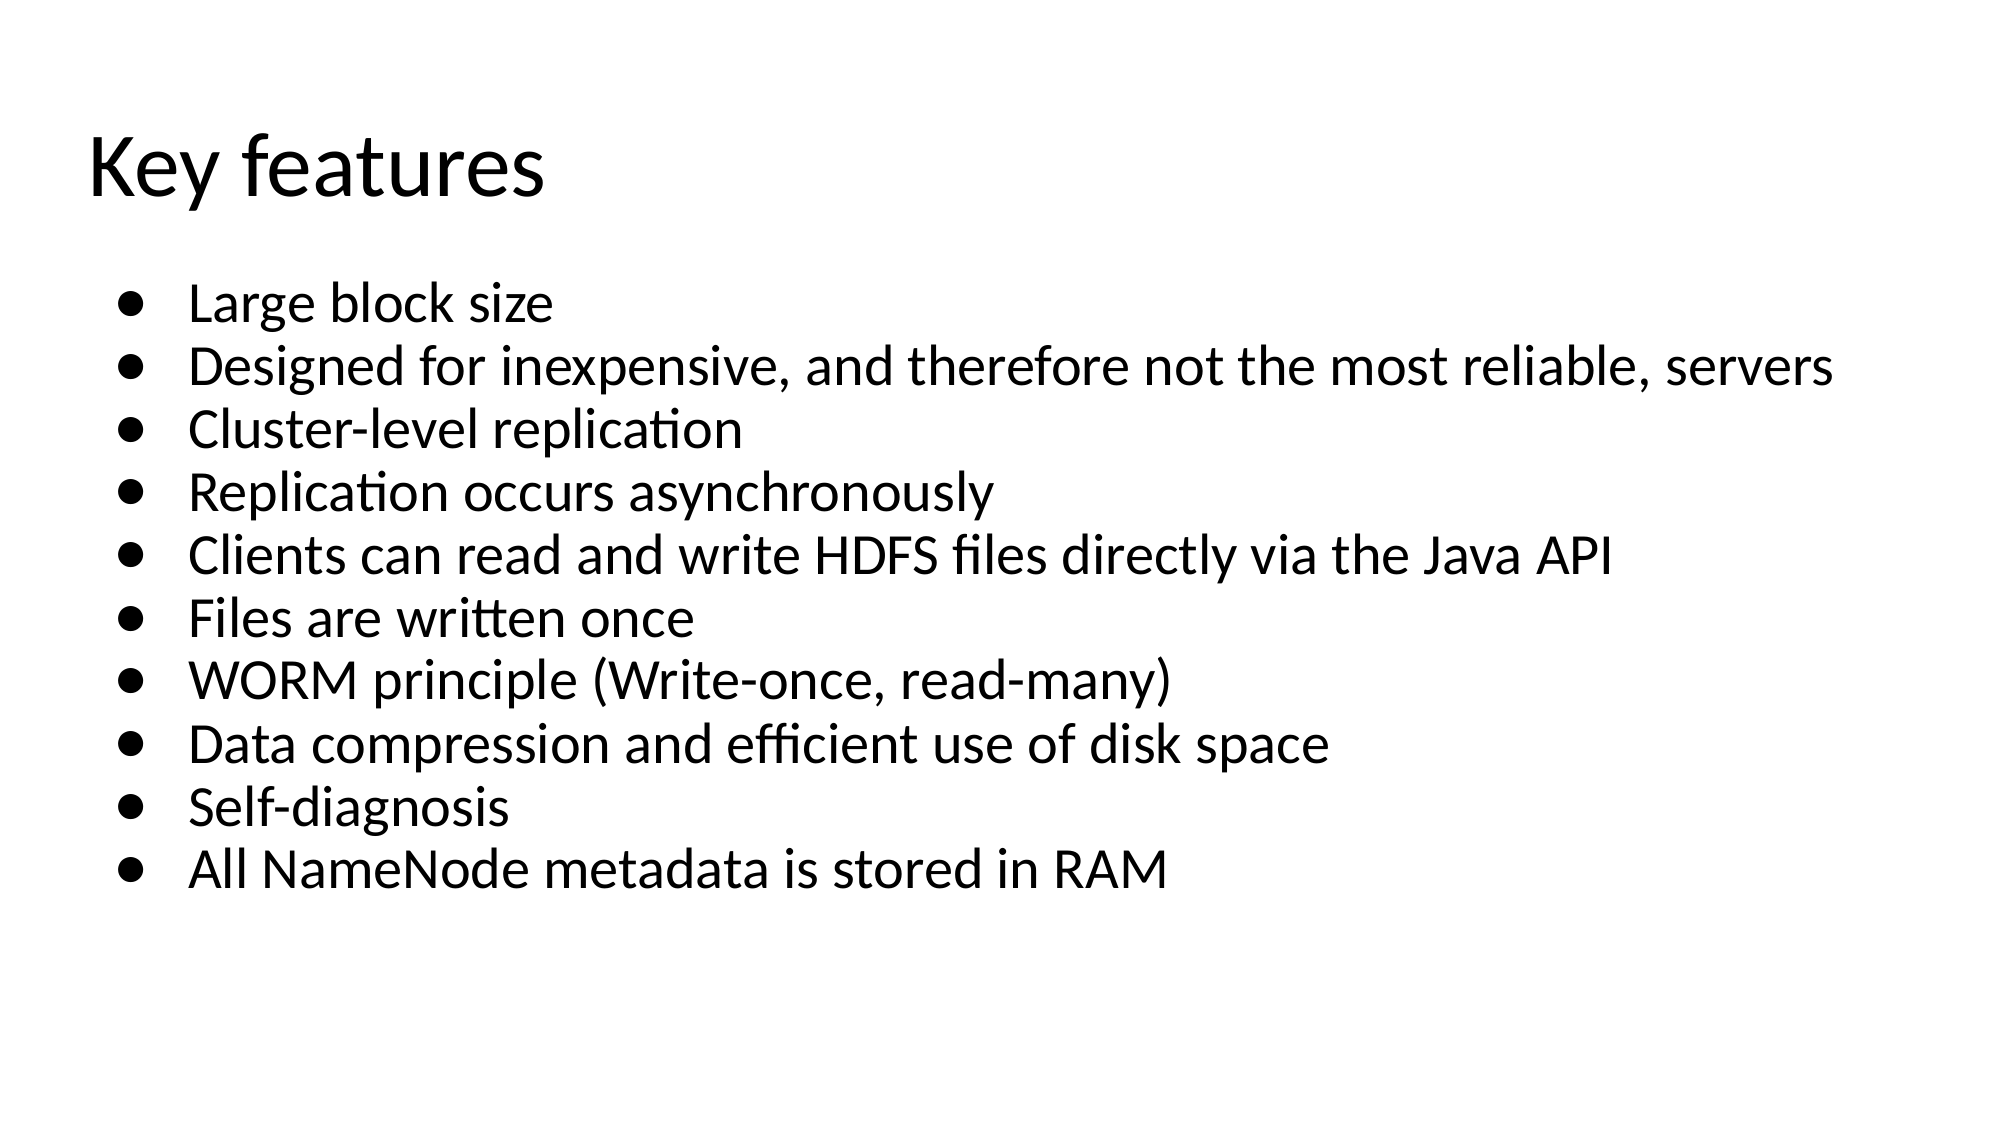

# Key features
Large block size
Designed for inexpensive, and therefore not the most reliable, servers
Cluster-level replication
Replication occurs asynchronously
Clients can read and write HDFS files directly via the Java API
Files are written once
WORM principle (Write-once, read-many)
Data compression and efficient use of disk space
Self-diagnosis
All NameNode metadata is stored in RAM